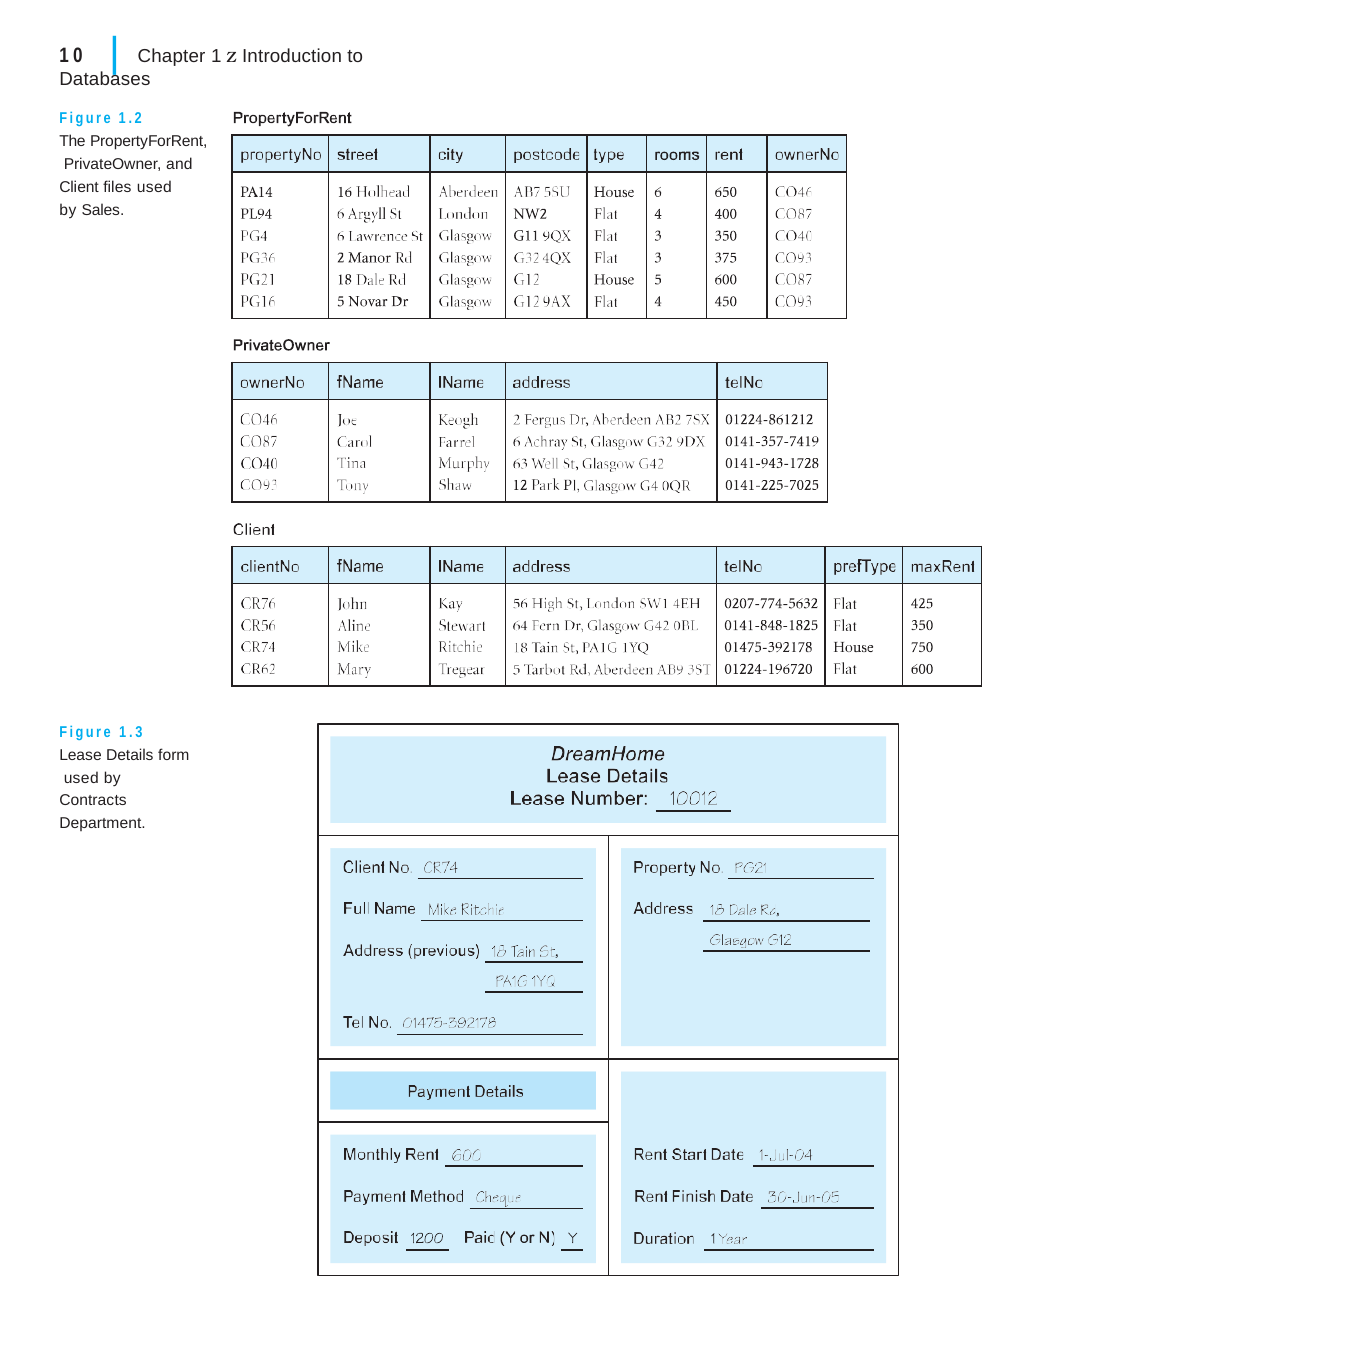

|
10	Chapter 1 z Introduction to Databases
Figure 1.2
The PropertyForRent,  PrivateOwner, and  Client files used
by Sales.

|  |  |  |  |  |  |  |  |
| --- | --- | --- | --- | --- | --- | --- | --- |
|  |  |  |  |  |  |  |  |

|  |  |  |  |  |
| --- | --- | --- | --- | --- |
|  |  |  |  |  |

|  |  |  |  |  |  |  |
| --- | --- | --- | --- | --- | --- | --- |
|  |  |  |  |  |  |  |

Figure 1.3  Lease Details form  used by Contracts  Department.